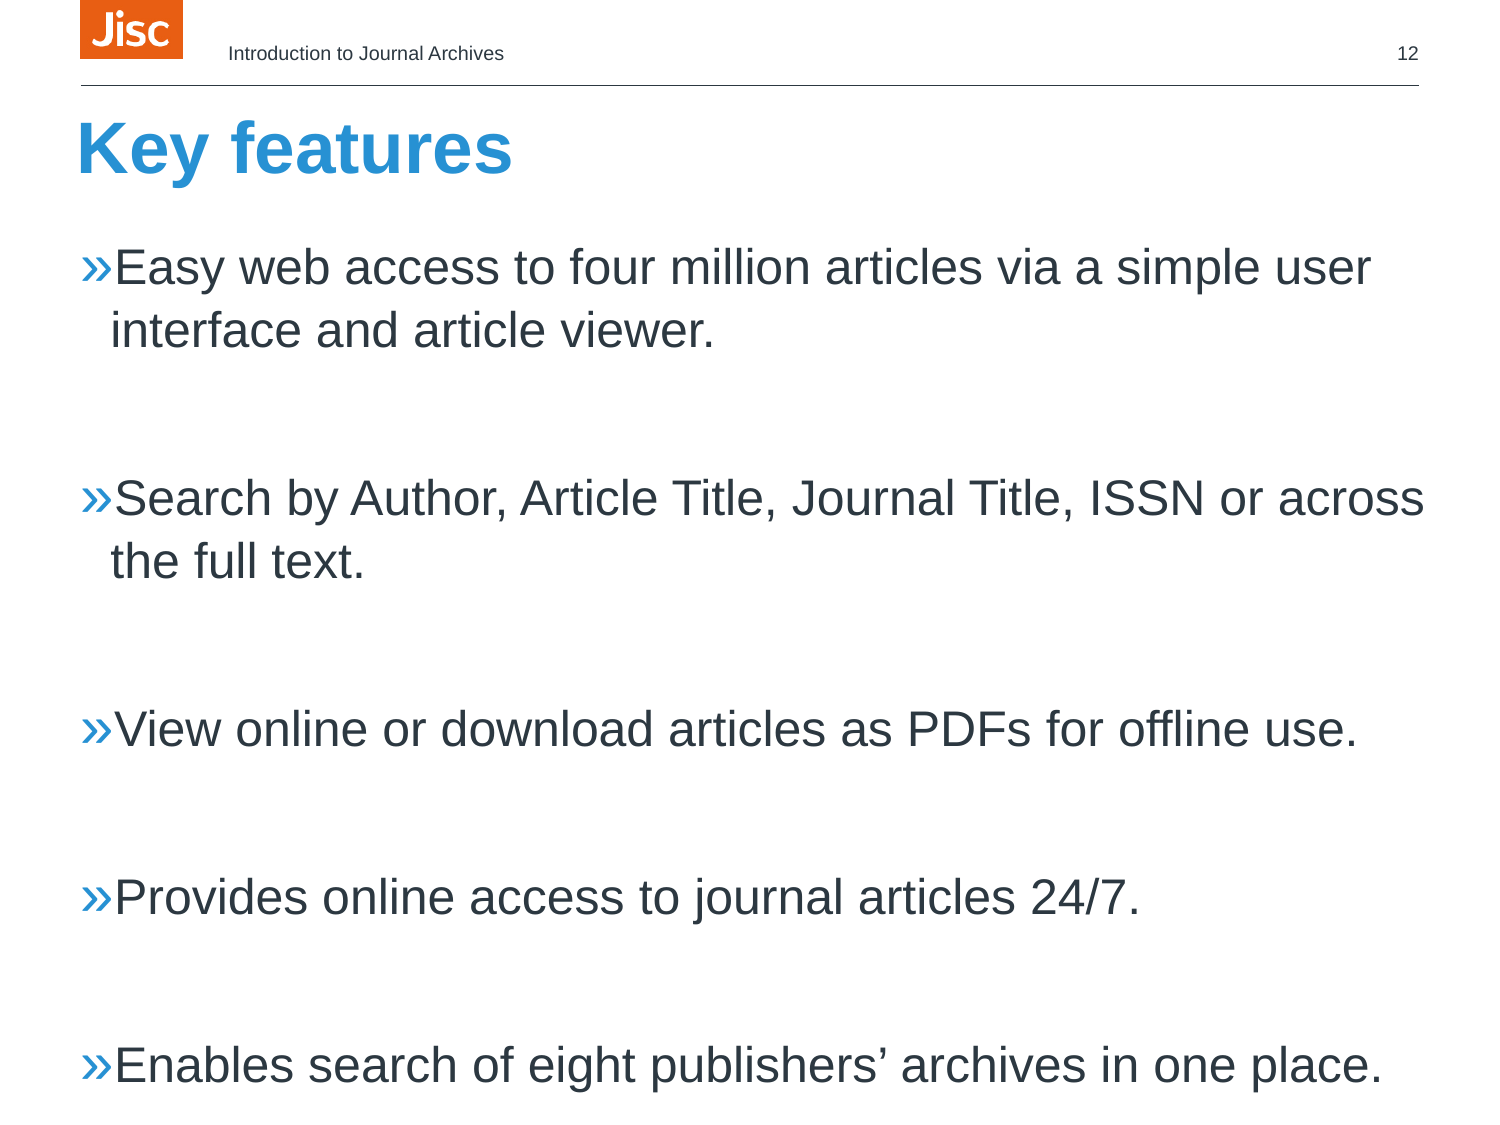

Introduction to Journal Archives
12
# Key features
Easy web access to four million articles via a simple user interface and article viewer.

Search by Author, Article Title, Journal Title, ISSN or across the full text.

View online or download articles as PDFs for offline use.

Provides online access to journal articles 24/7.

Enables search of eight publishers’ archives in one place.